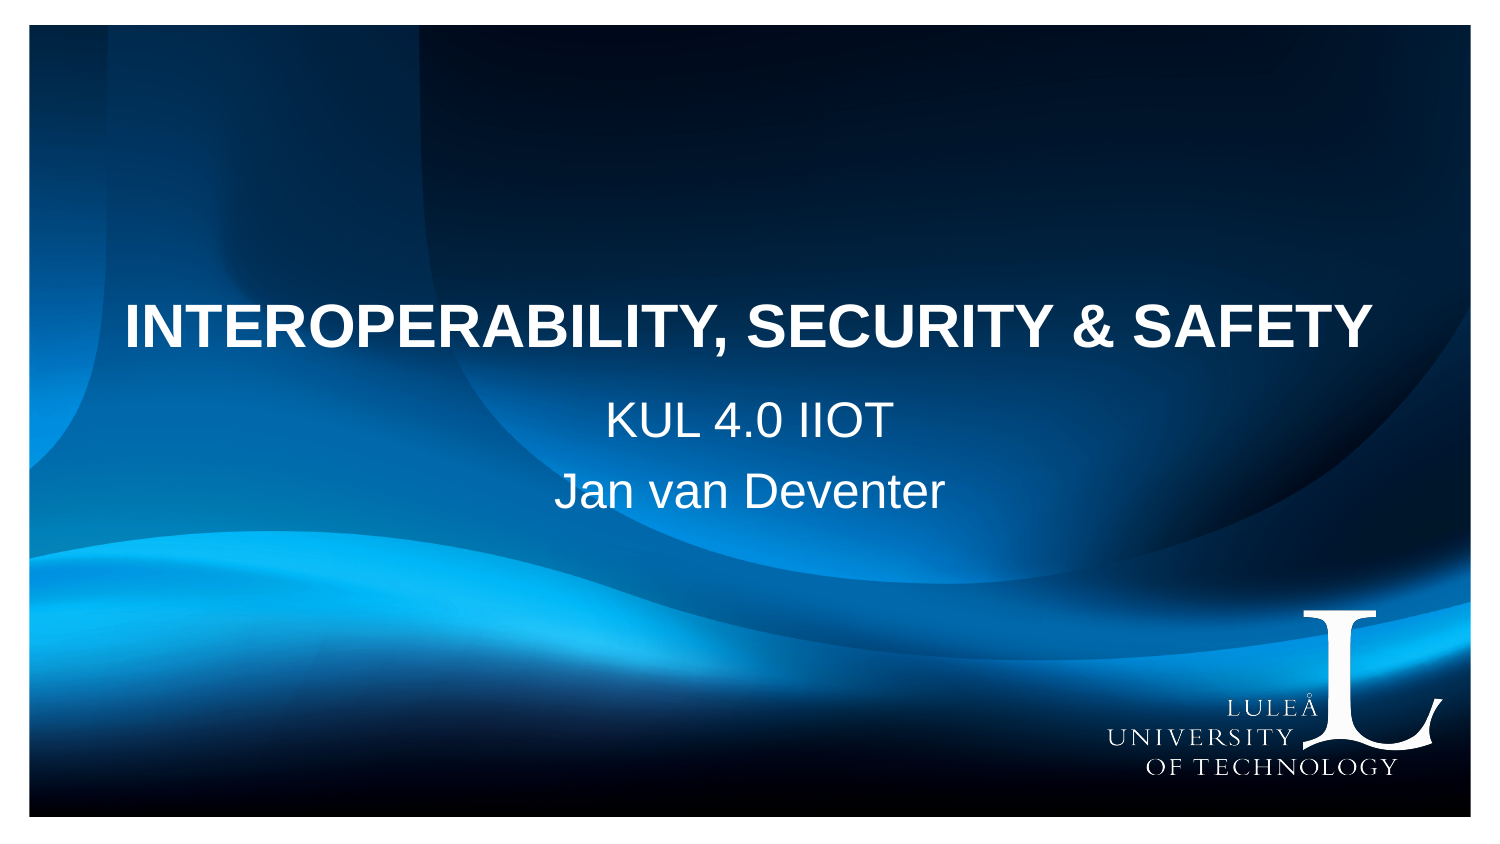

# Interoperability, security & Safety
KUL 4.0 IIOT
Jan van Deventer